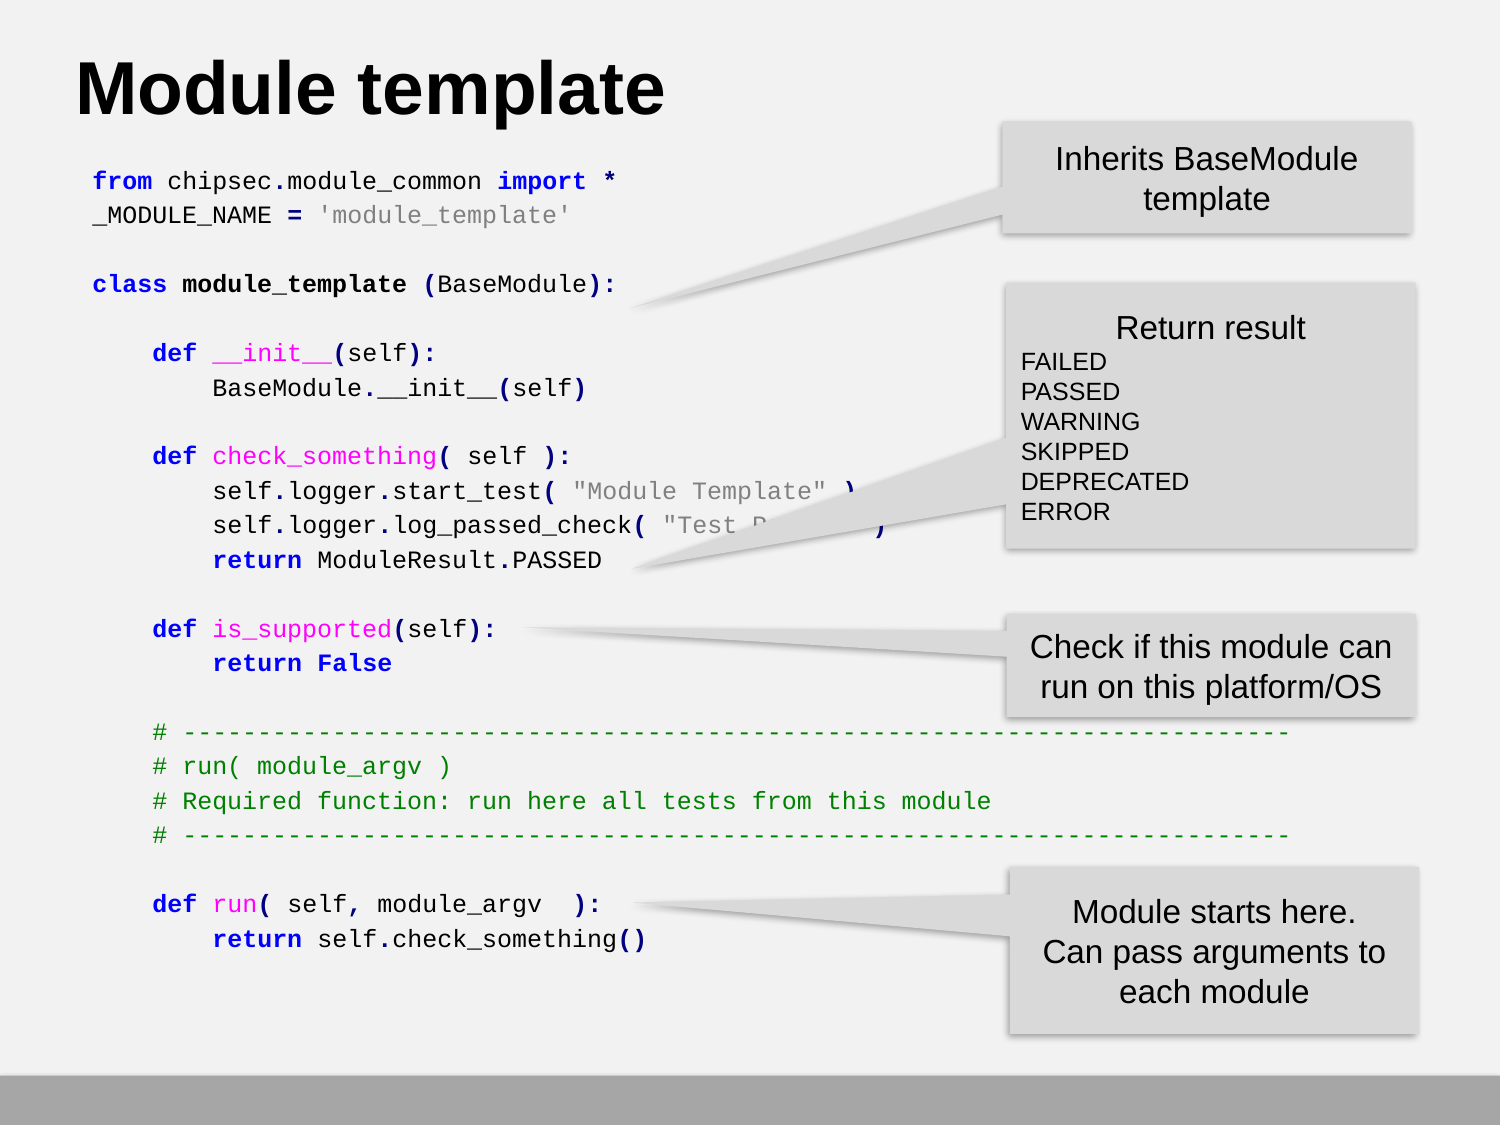

# Module template
Inherits BaseModule template
from chipsec.module_common import *
_MODULE_NAME = 'module_template'

class module_template (BaseModule):

    def __init__(self):
        BaseModule.__init__(self)

    def check_something( self ):
        self.logger.start_test( "Module Template" )
        self.logger.log_passed_check( "Test Passed" )
        return ModuleResult.PASSED

    def is_supported(self):
        return False

    # --------------------------------------------------------------------------
    # run( module_argv )
    # Required function: run here all tests from this module
    # --------------------------------------------------------------------------

    def run( self, module_argv  ):
        return self.check_something()

Return result
FAILED
PASSED
WARNING
SKIPPED
DEPRECATED
ERROR
Check if this module can run on this platform/OS
Module starts here.
Can pass arguments to each module